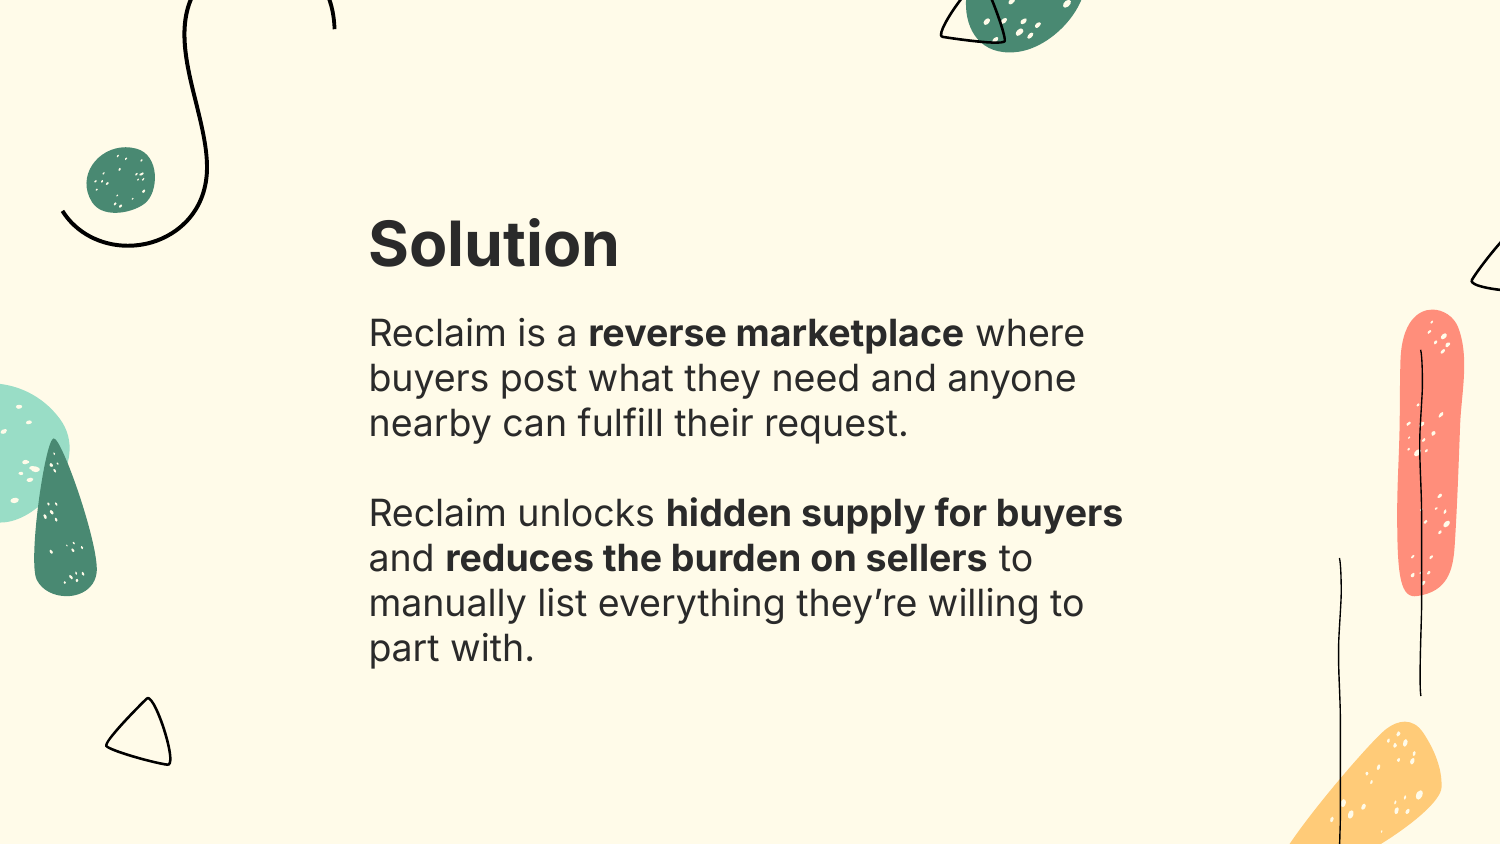

# Solution
Reclaim is a reverse marketplace where buyers post what they need and anyone nearby can fulfill their request.

Reclaim unlocks hidden supply for buyers and reduces the burden on sellers to manually list everything they’re willing to part with.